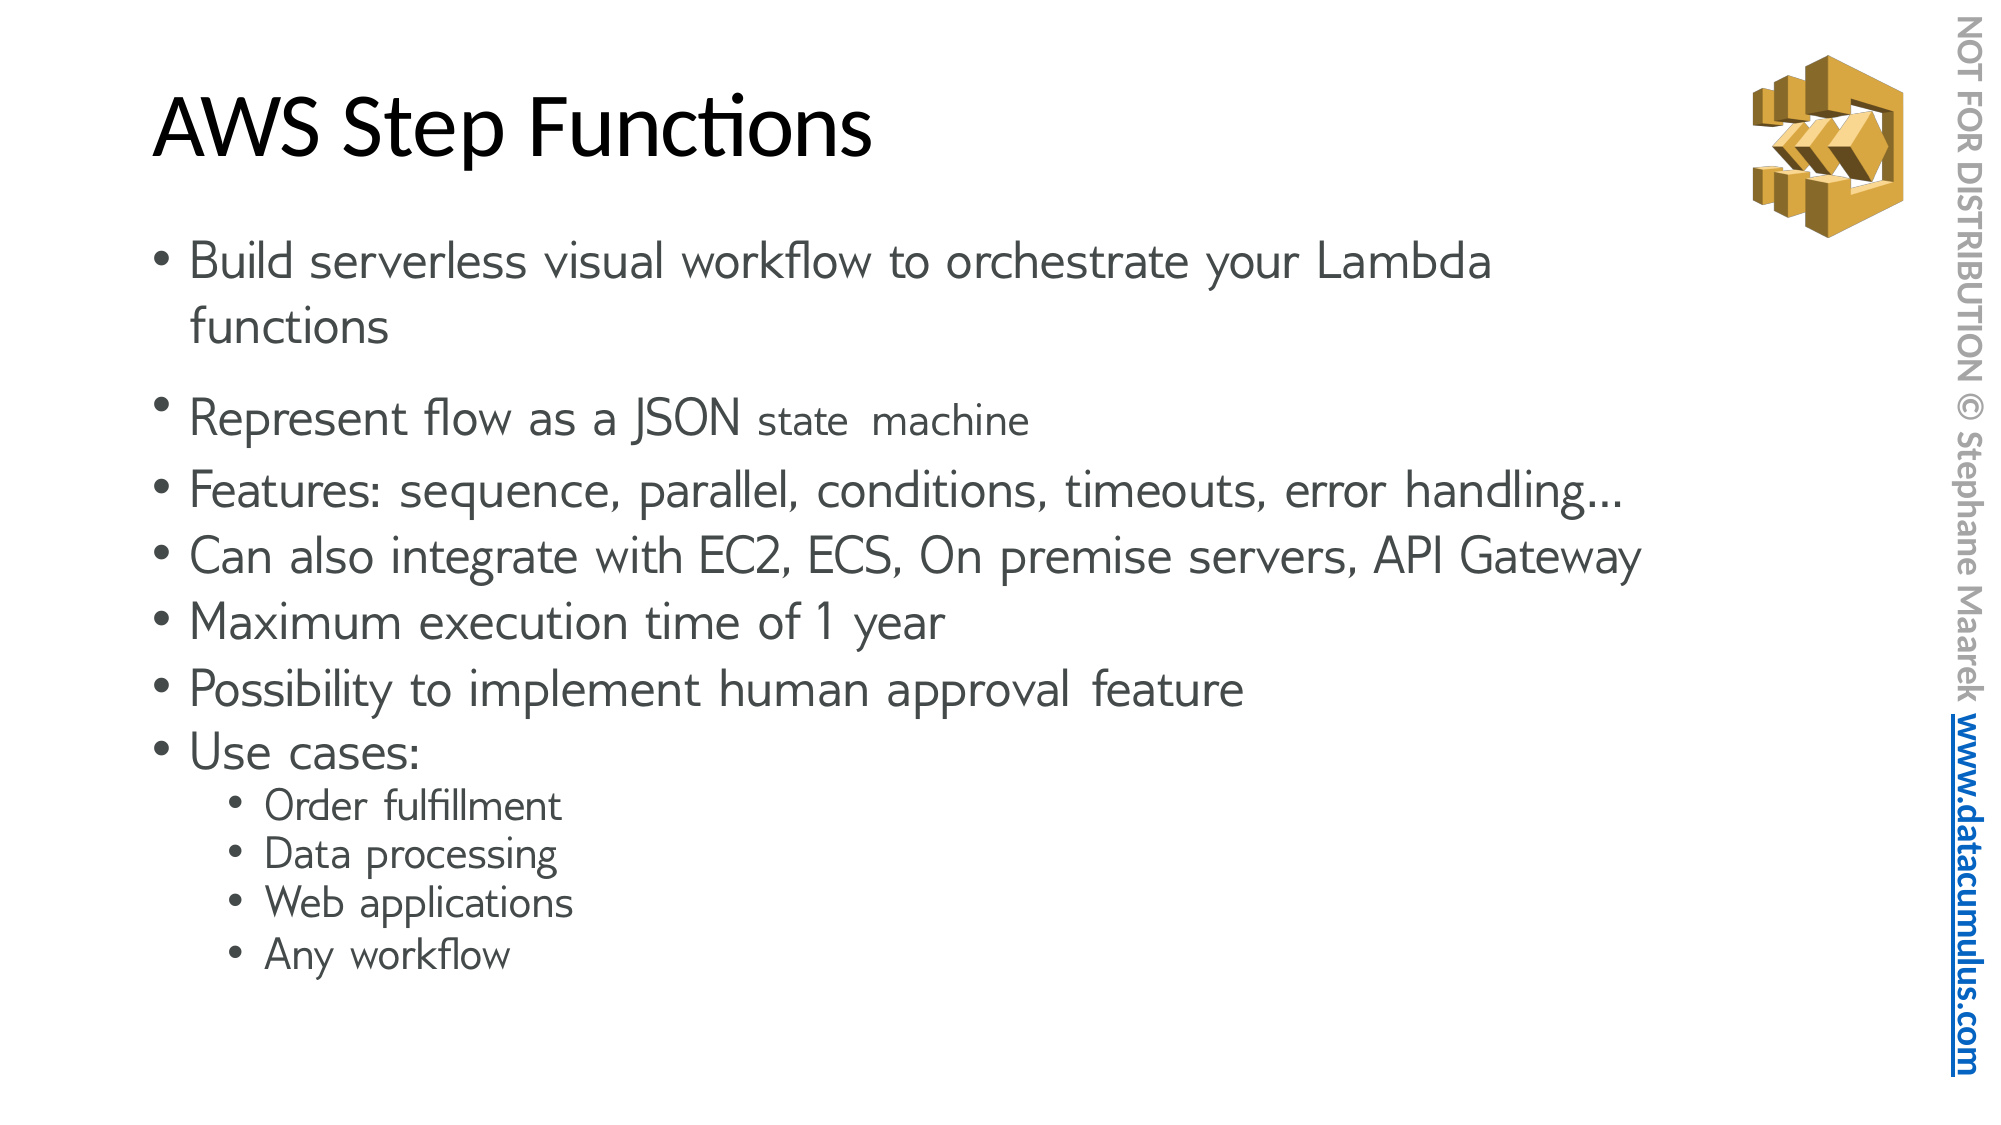

NOT FOR DISTRIBUTION © Stephane Maarek www.datacumulus.com

# AWS Step Functions
Build serverless visual workflow to orchestrate your Lambda functions
Represent flow as a JSON state machine
Features: sequence, parallel, conditions, timeouts, error handling…
Can also integrate with EC2, ECS, On premise servers, API Gateway
Maximum execution time of 1 year
Possibility to implement human approval feature
Use cases:
Order fulfillment
Data processing
Web applications
Any workflow
© Stephane Maarek